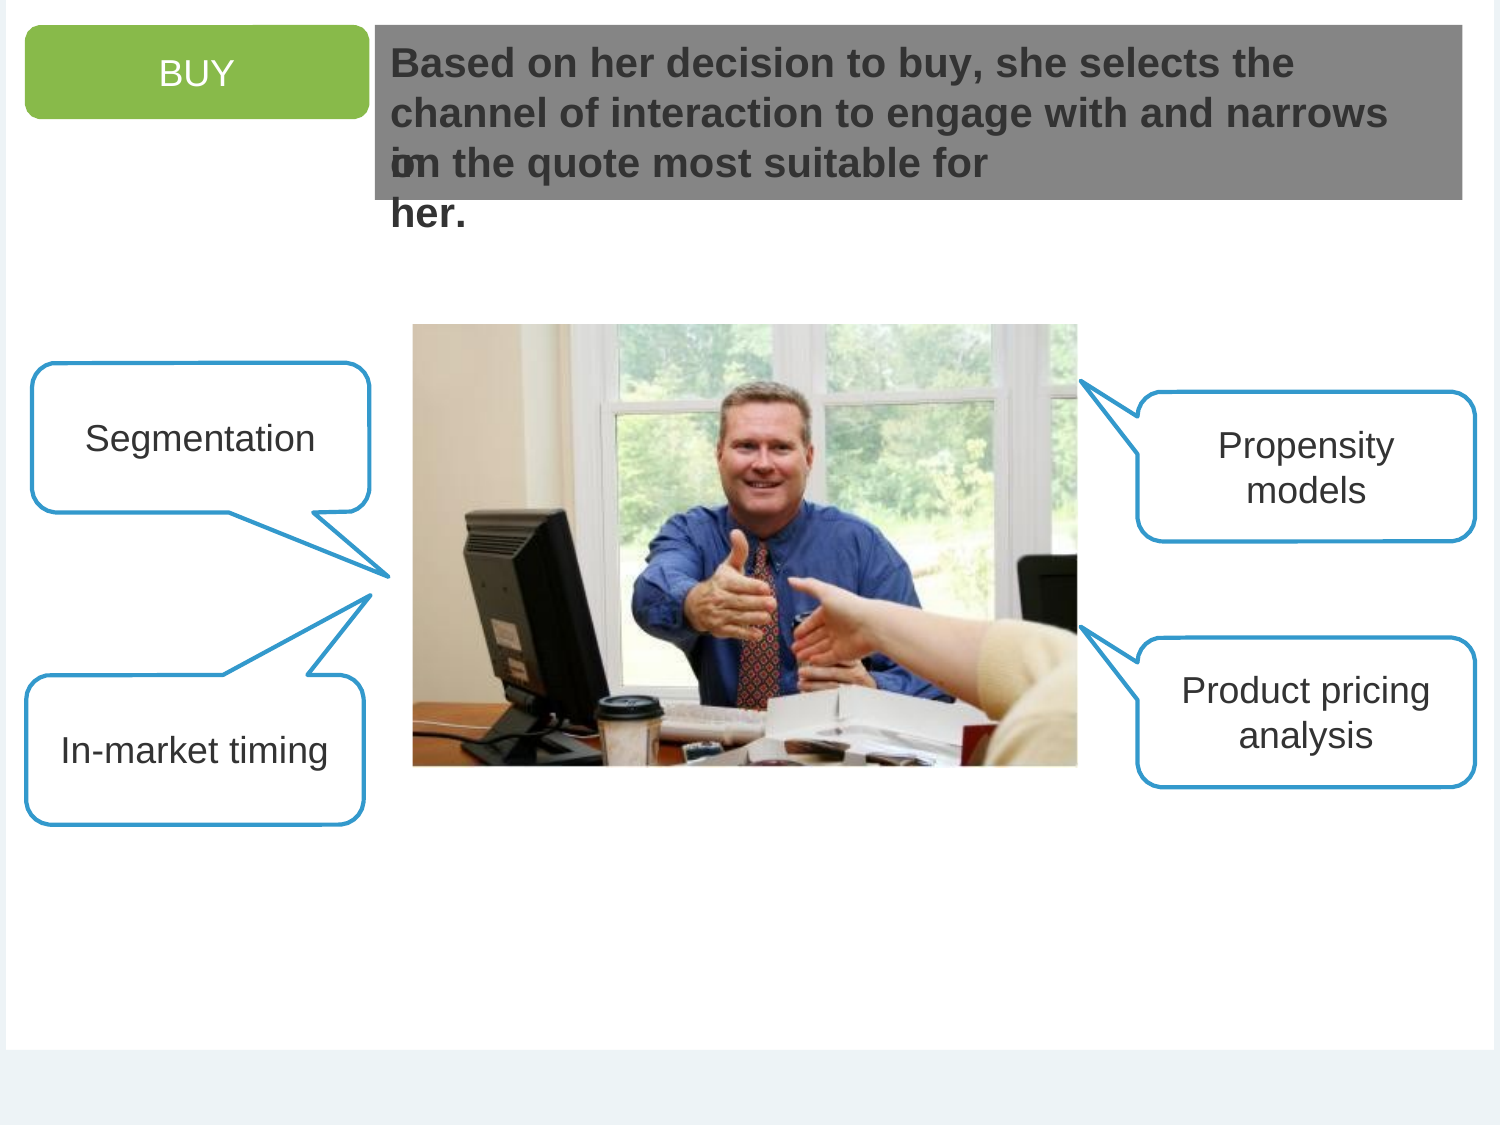

Based on her decision to buy, she selects the channel of interaction to engage with and narrows in
BUY
on the quote most suitable for her.

Segmentation
Propensity models

Product pricing analysis
In-market timing